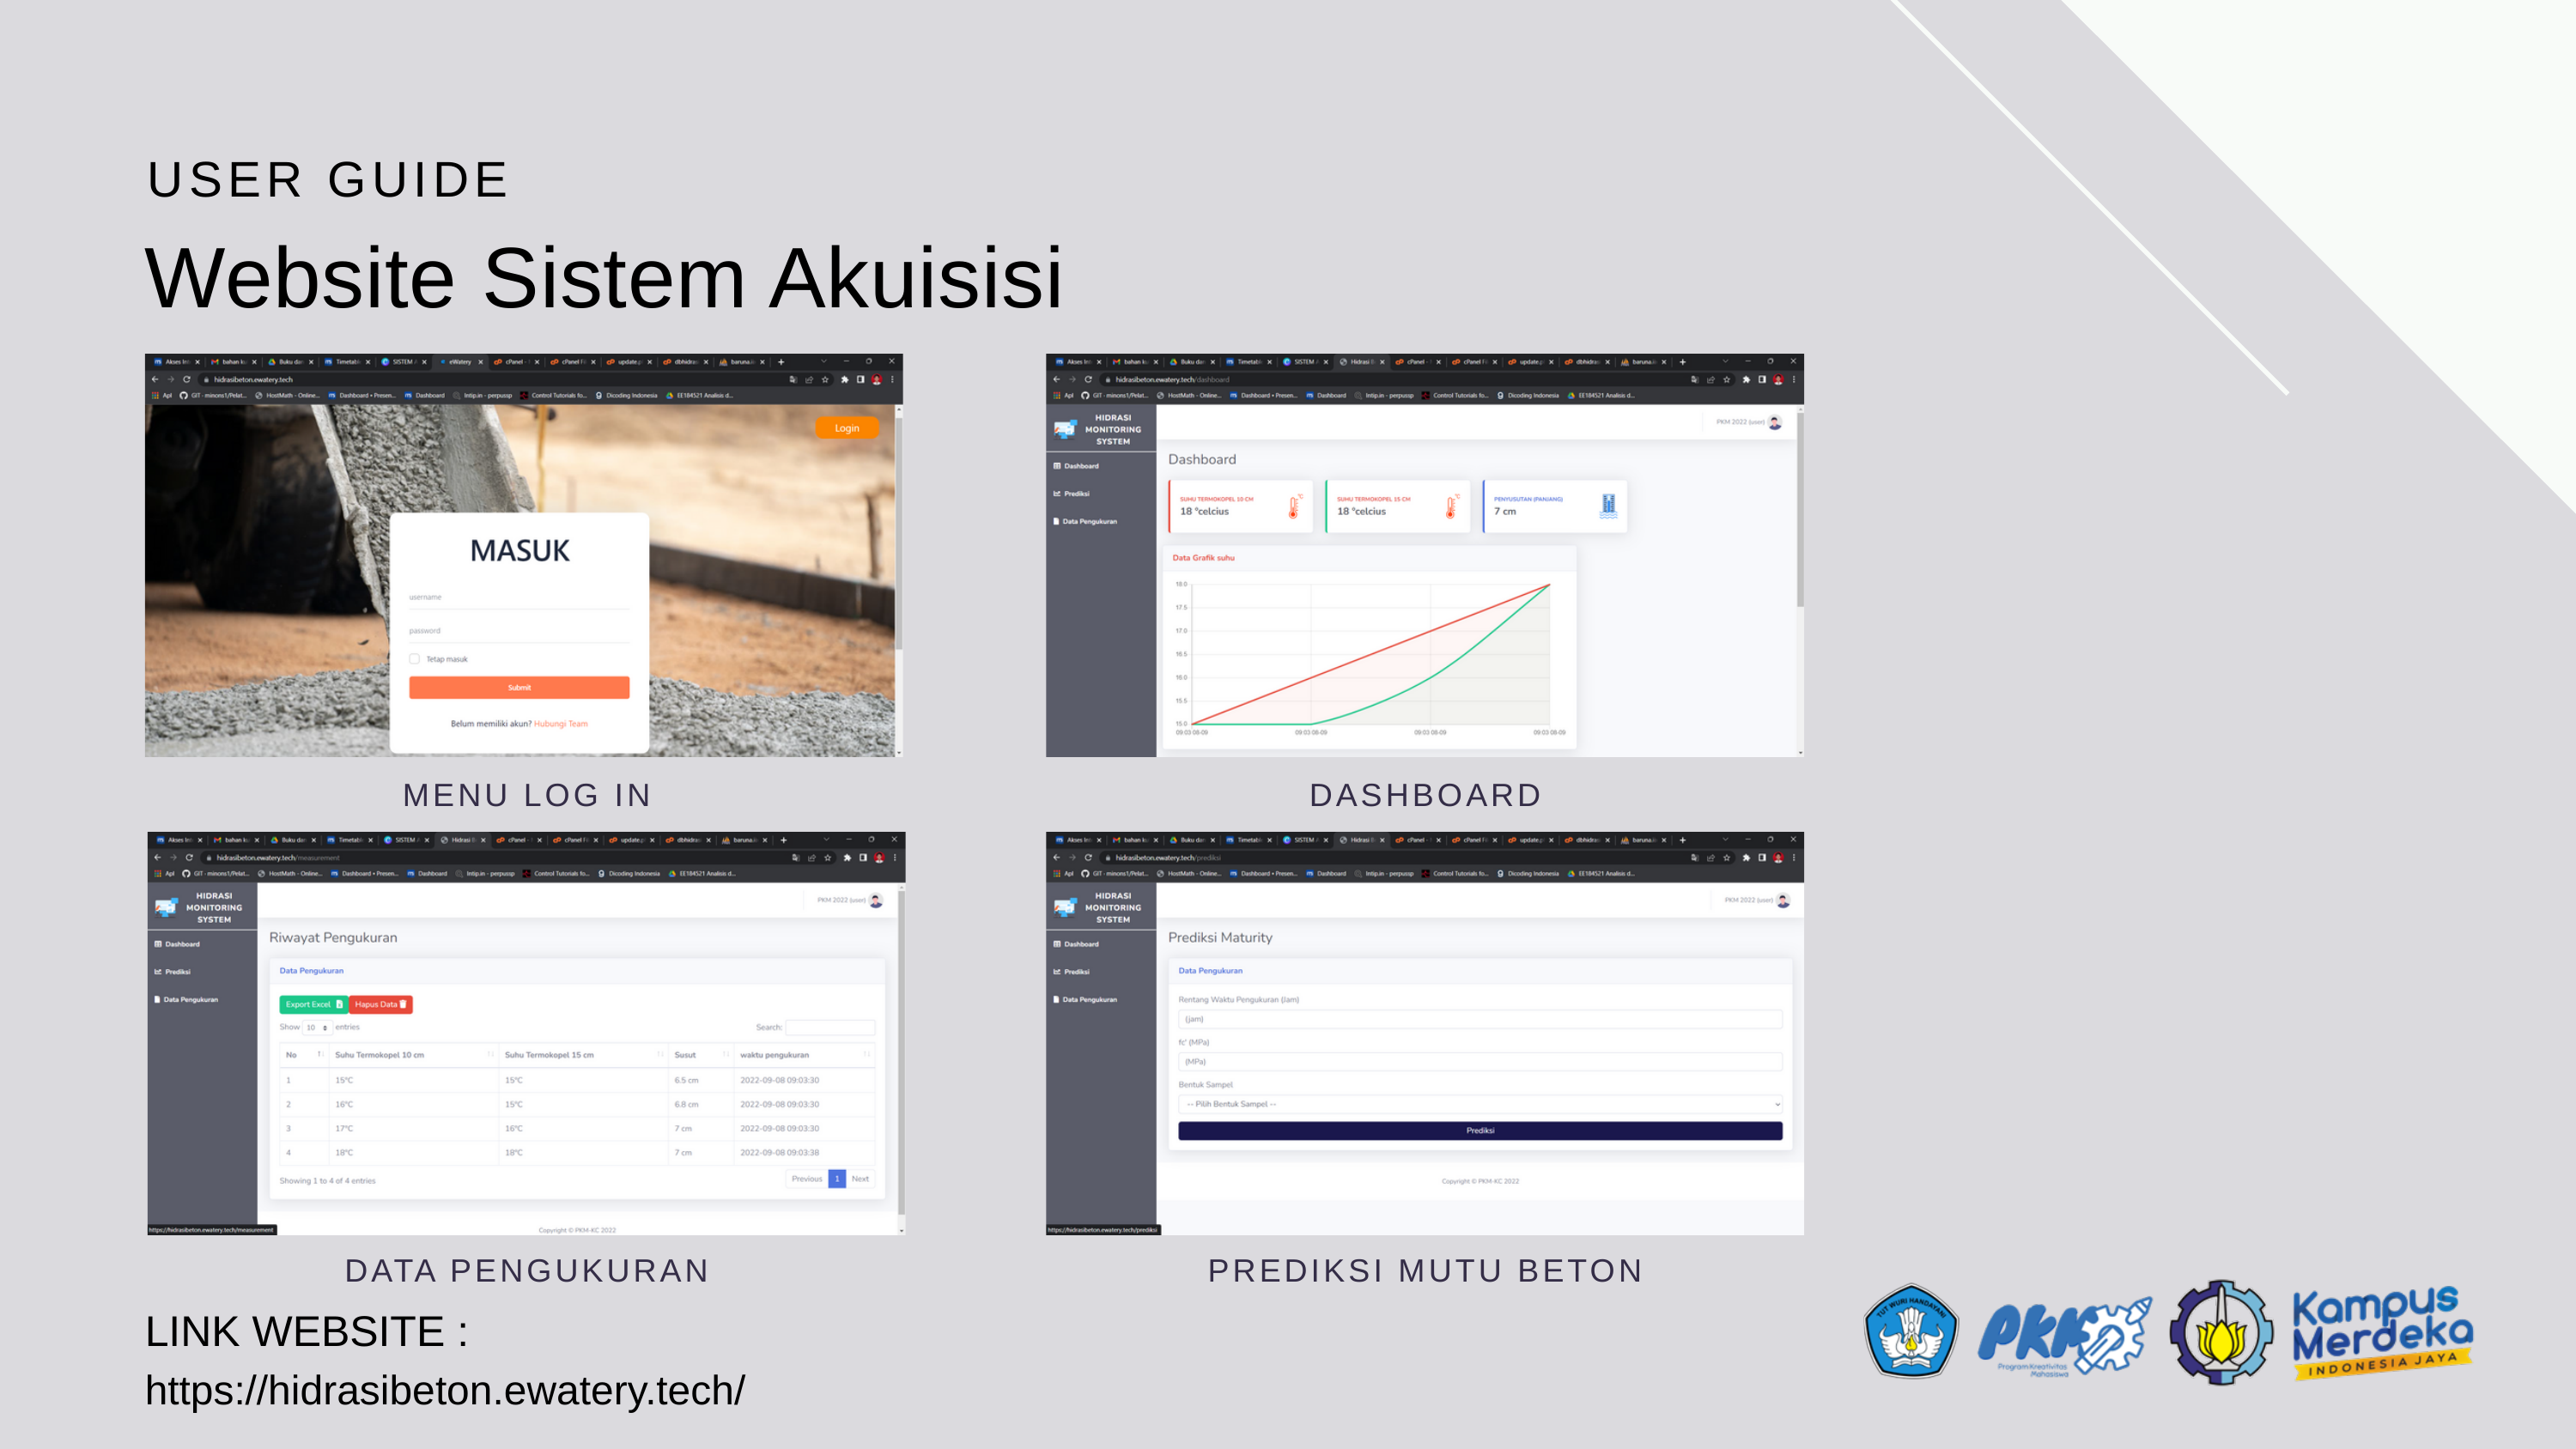

USER GUIDE
Website Sistem Akuisisi

MENU LOG IN
DASHBOARD

DATA PENGUKURAN
PREDIKSI MUTU BETON

LINK WEBSITE :
https://hidrasibeton.ewatery.tech/